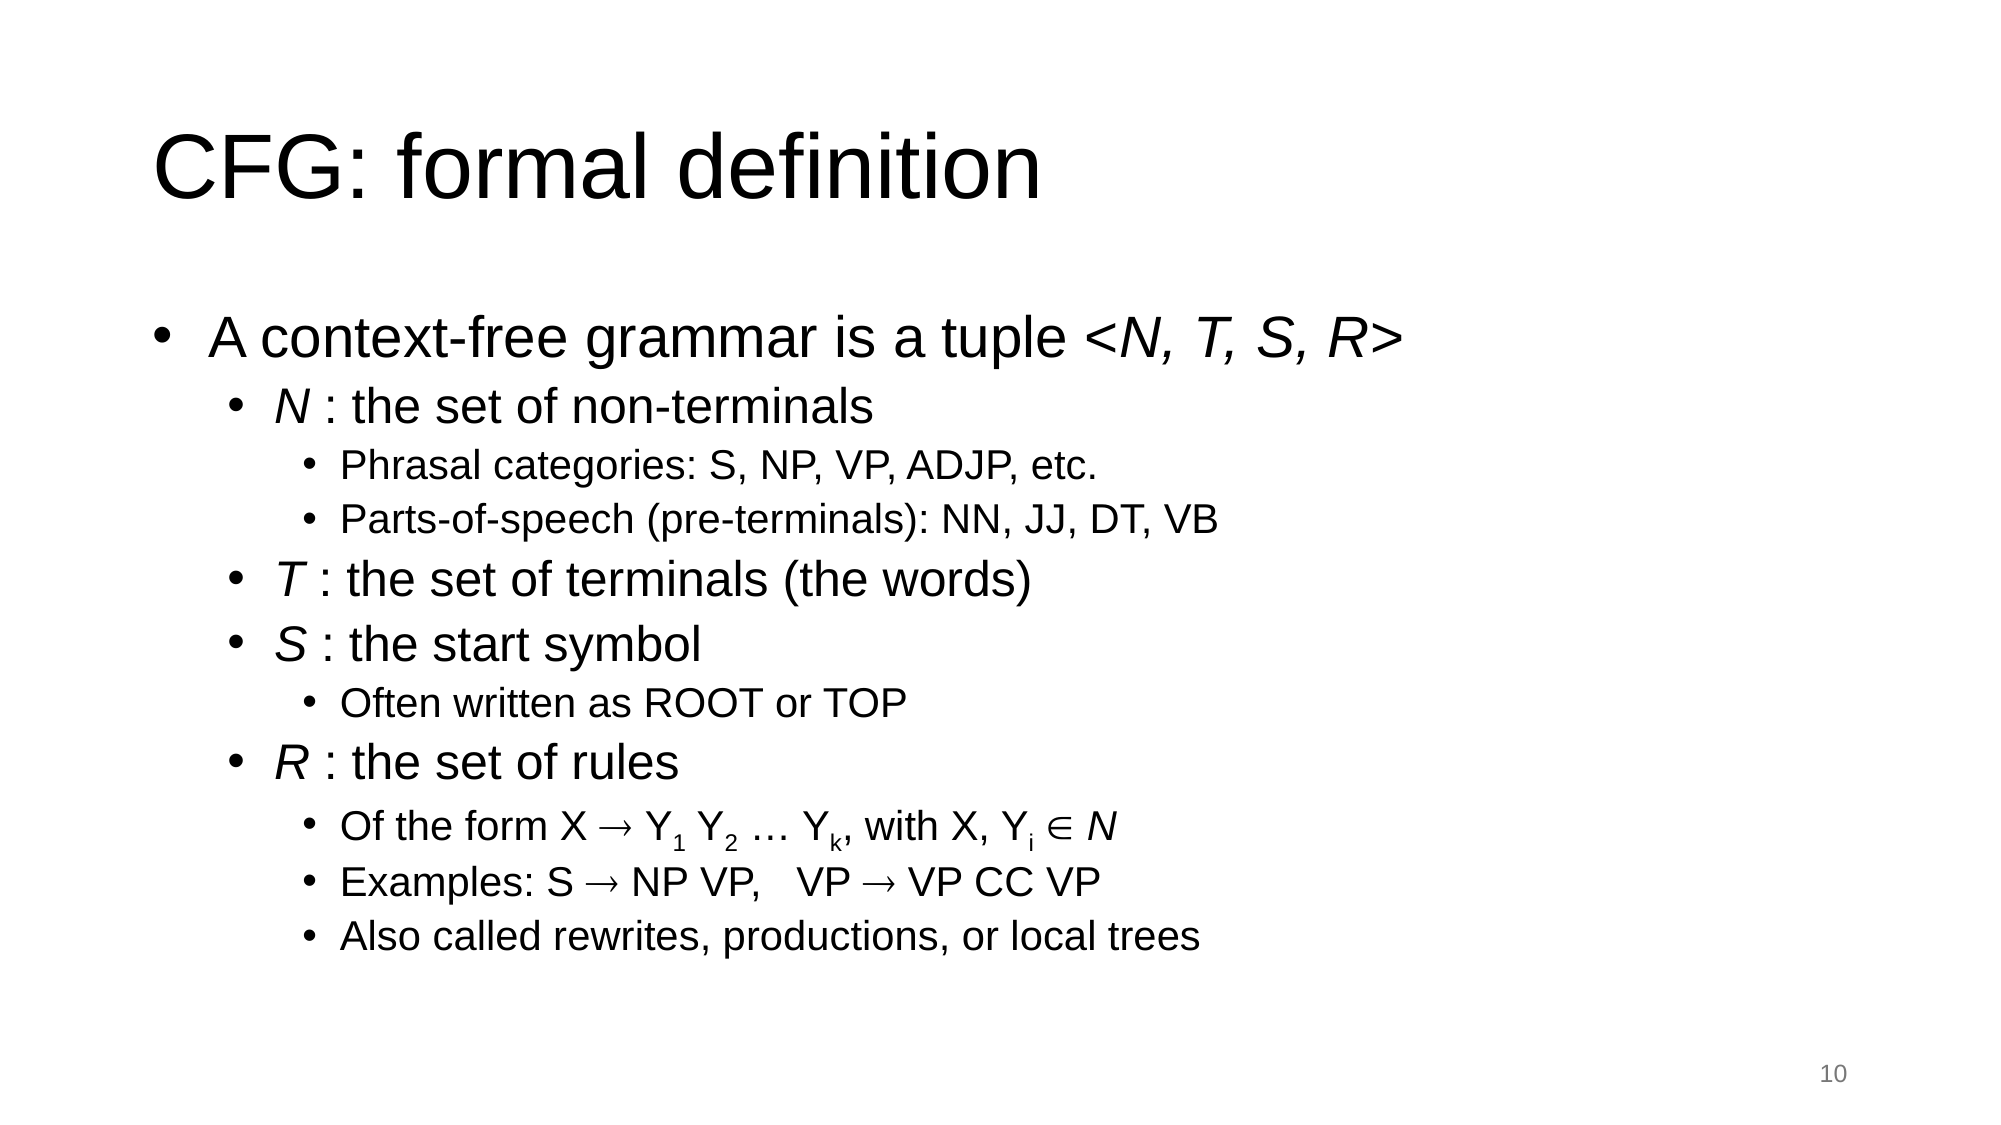

# CFG: formal definition
A context-free grammar is a tuple <N, T, S, R>
N : the set of non-terminals
Phrasal categories: S, NP, VP, ADJP, etc.
Parts-of-speech (pre-terminals): NN, JJ, DT, VB
T : the set of terminals (the words)
S : the start symbol
Often written as ROOT or TOP
R : the set of rules
Of the form X → Y1 Y2 … Yk, with X, Yi ∈ N
Examples: S → NP VP,   VP → VP CC VP
Also called rewrites, productions, or local trees

10